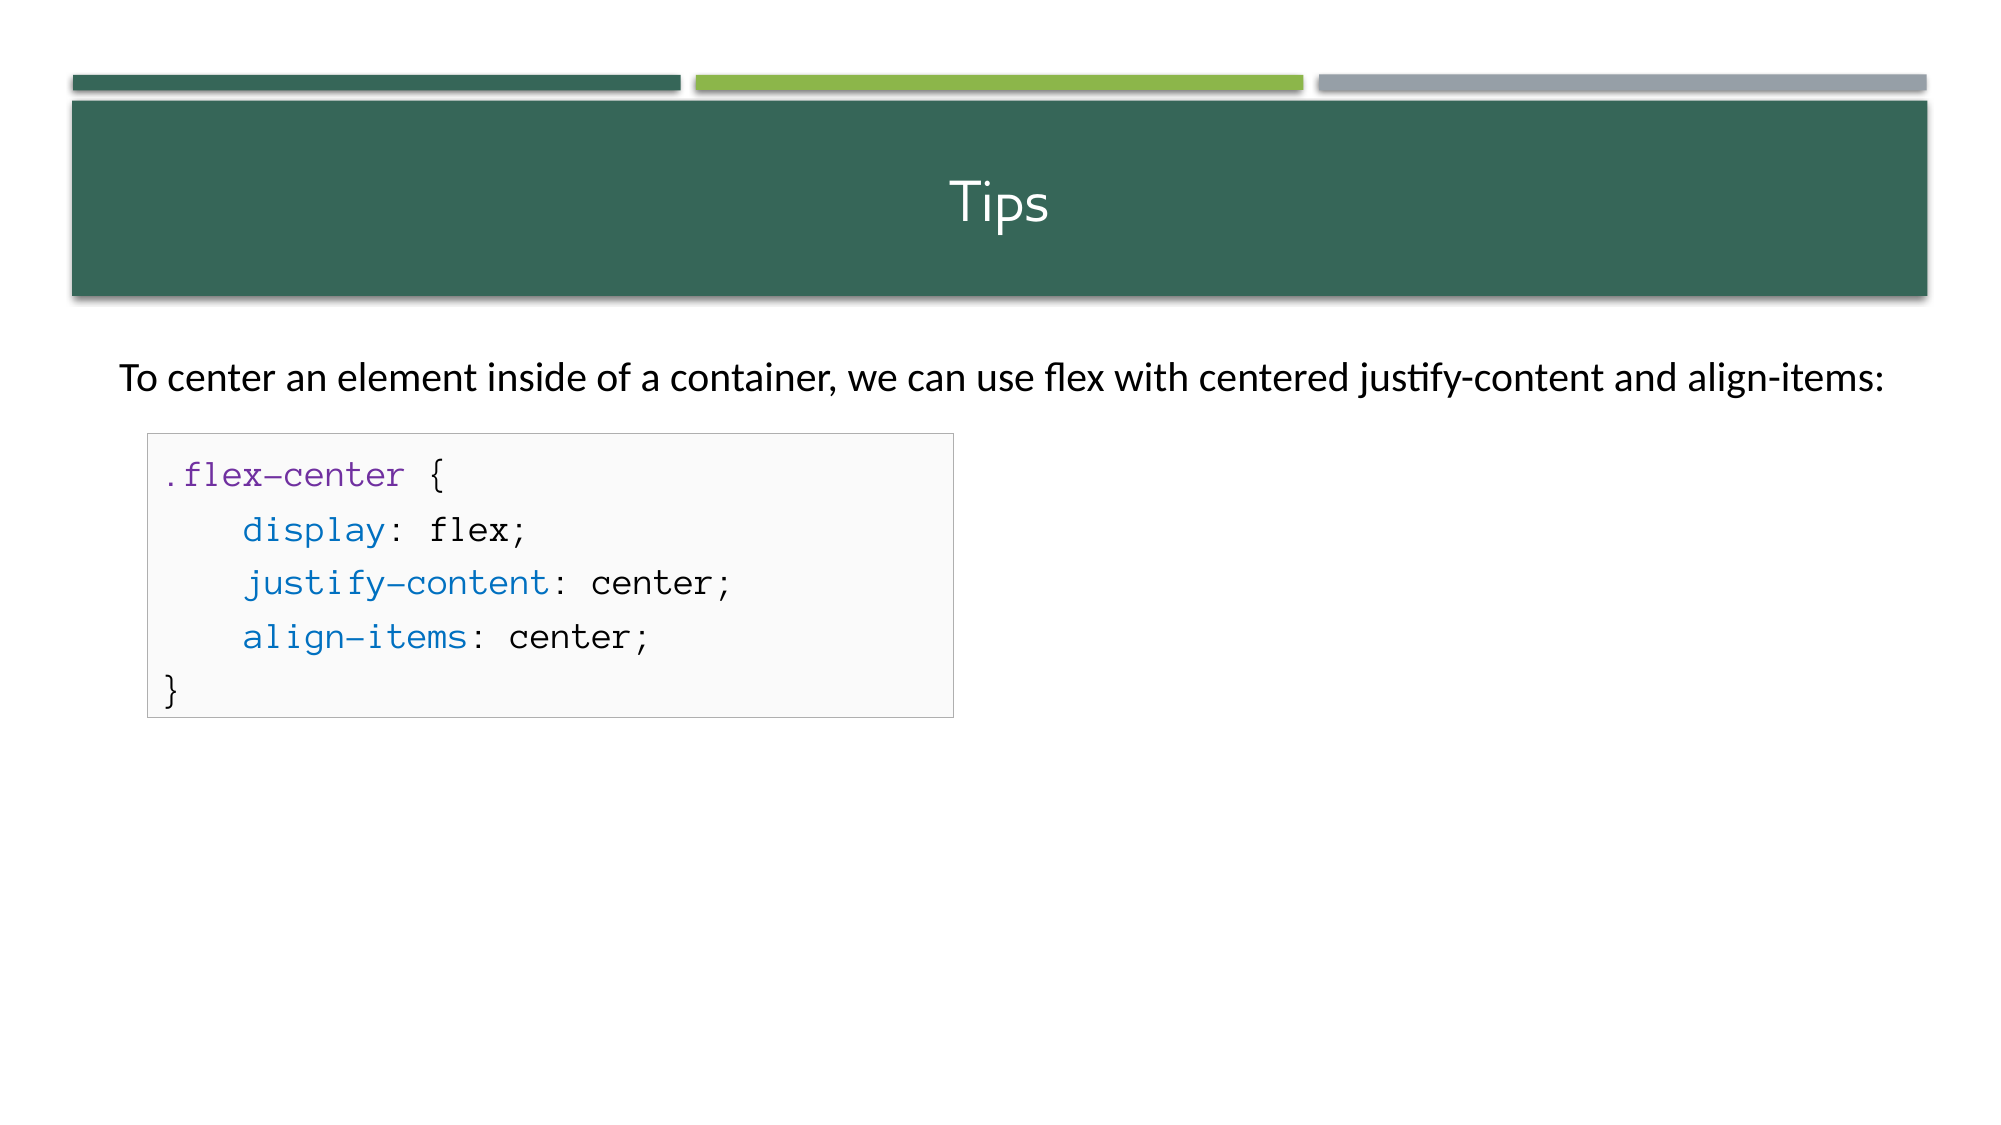

# Tips
To center an element inside of a container, we can use flex with centered justify-content and align-items:
.flex-center {
    display: flex;
    justify-content: center;
    align-items: center;
}